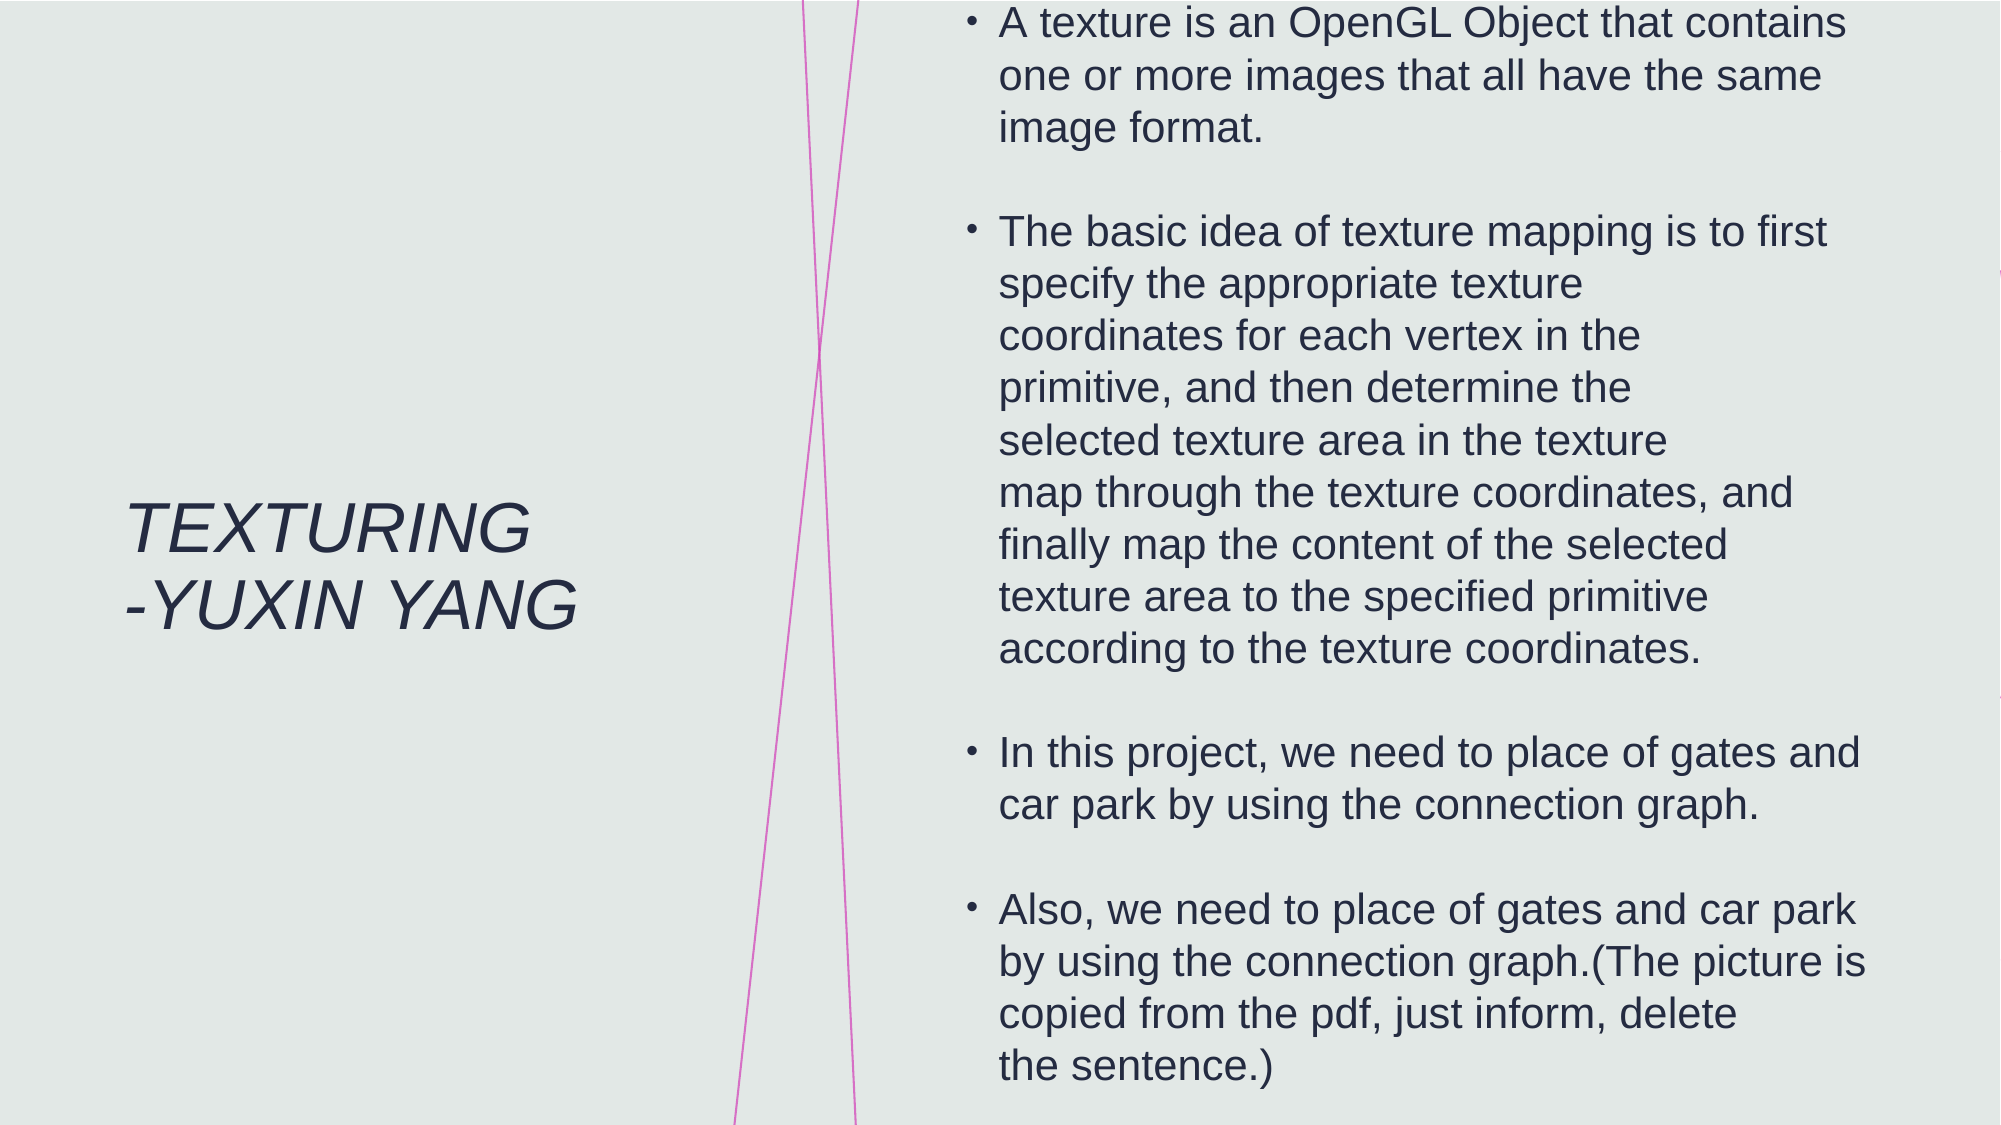

A texture is an OpenGL Object that contains one or more images that all have the same image format.

The basic idea of texture mapping is to first specify the appropriate texture coordinates for each vertex in the primitive, and then determine the selected texture area in the texture map through the texture coordinates, and finally map the content of the selected texture area to the specified primitive according to the texture coordinates.

In this project, we need to place of gates and car park by using the connection graph.

Also, we need to place of gates and car park by using the connection graph.(The picture is copied from the pdf, just inform, delete the sentence.)

# Texturing -yuxin yang